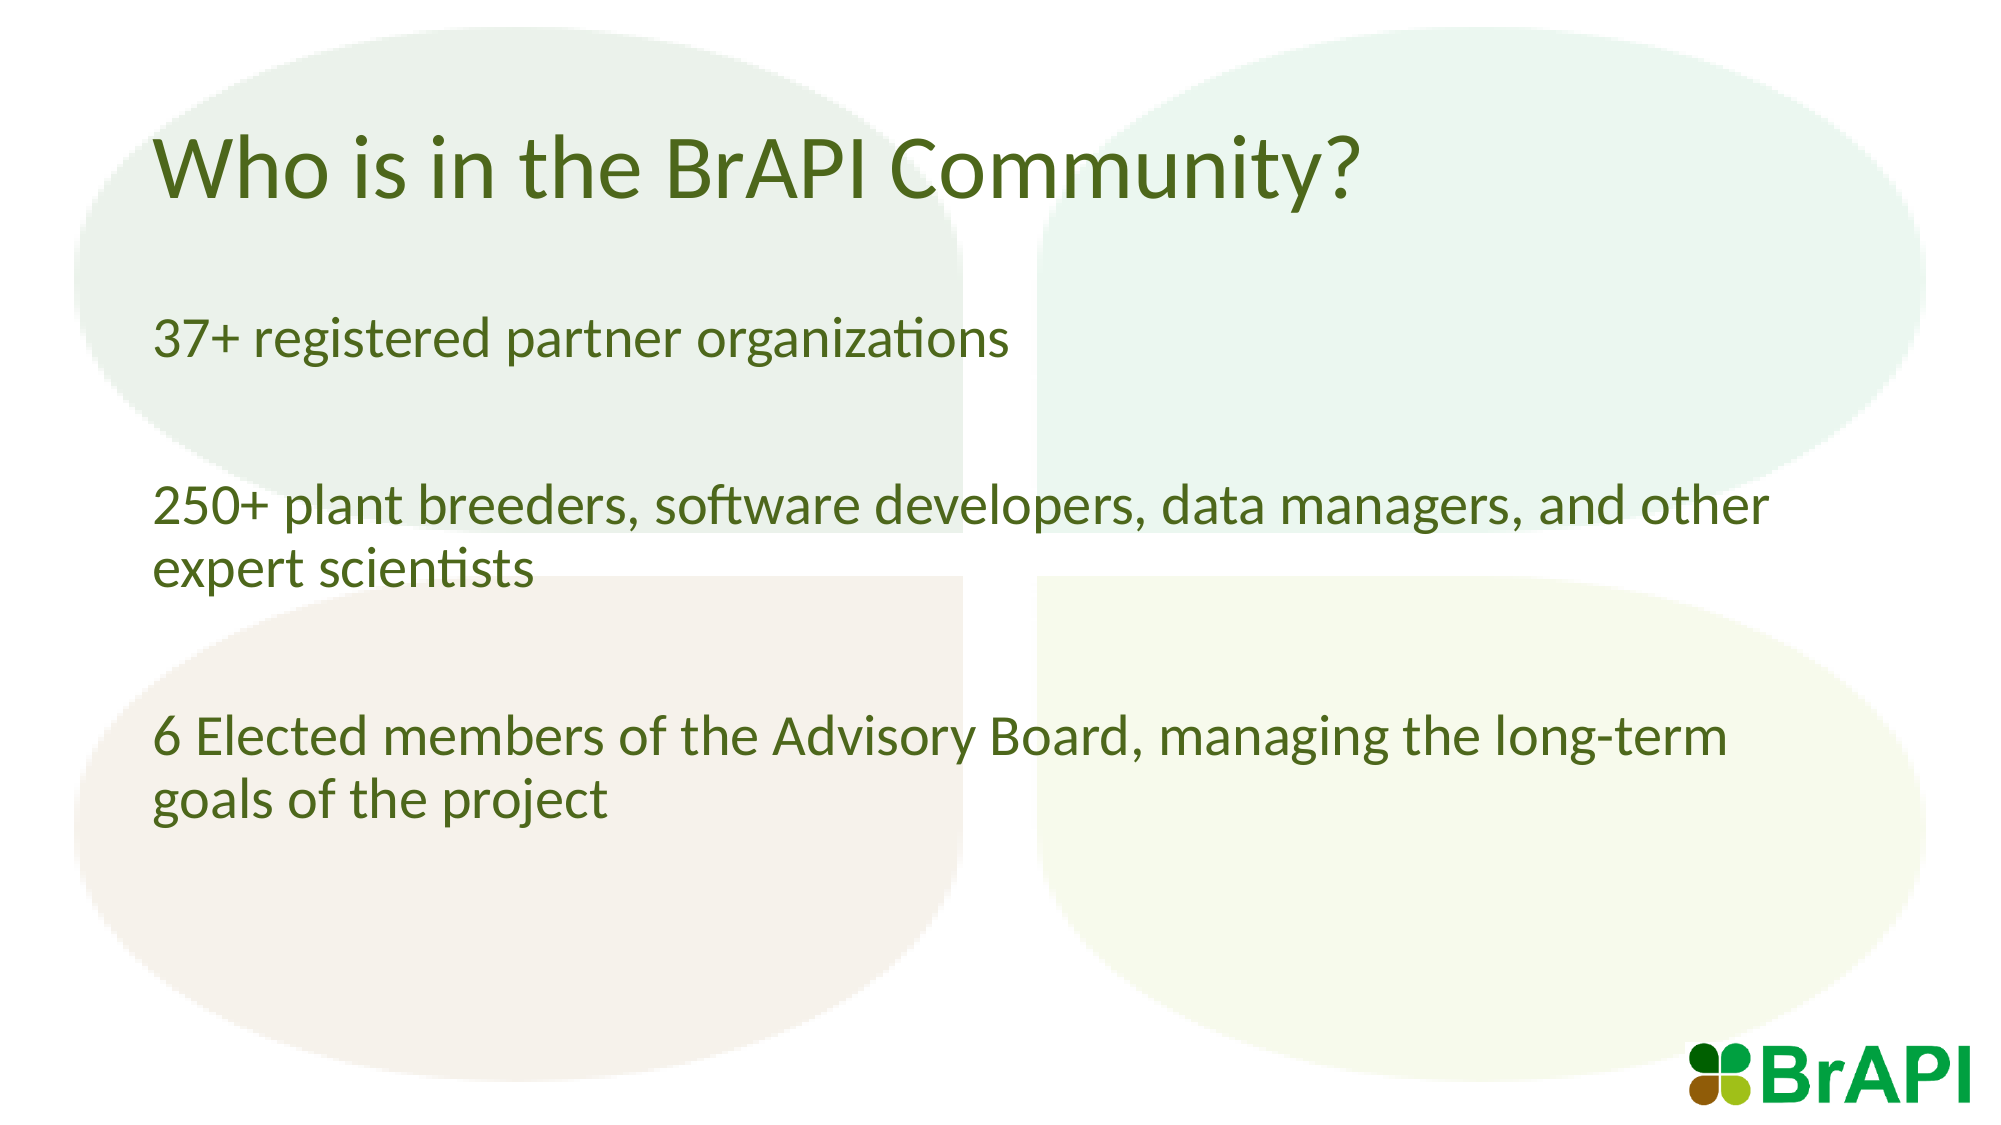

# Who is in the BrAPI Community?
37+ registered partner organizations

250+ plant breeders, software developers, data managers, and other expert scientists

6 Elected members of the Advisory Board, managing the long-term goals of the project